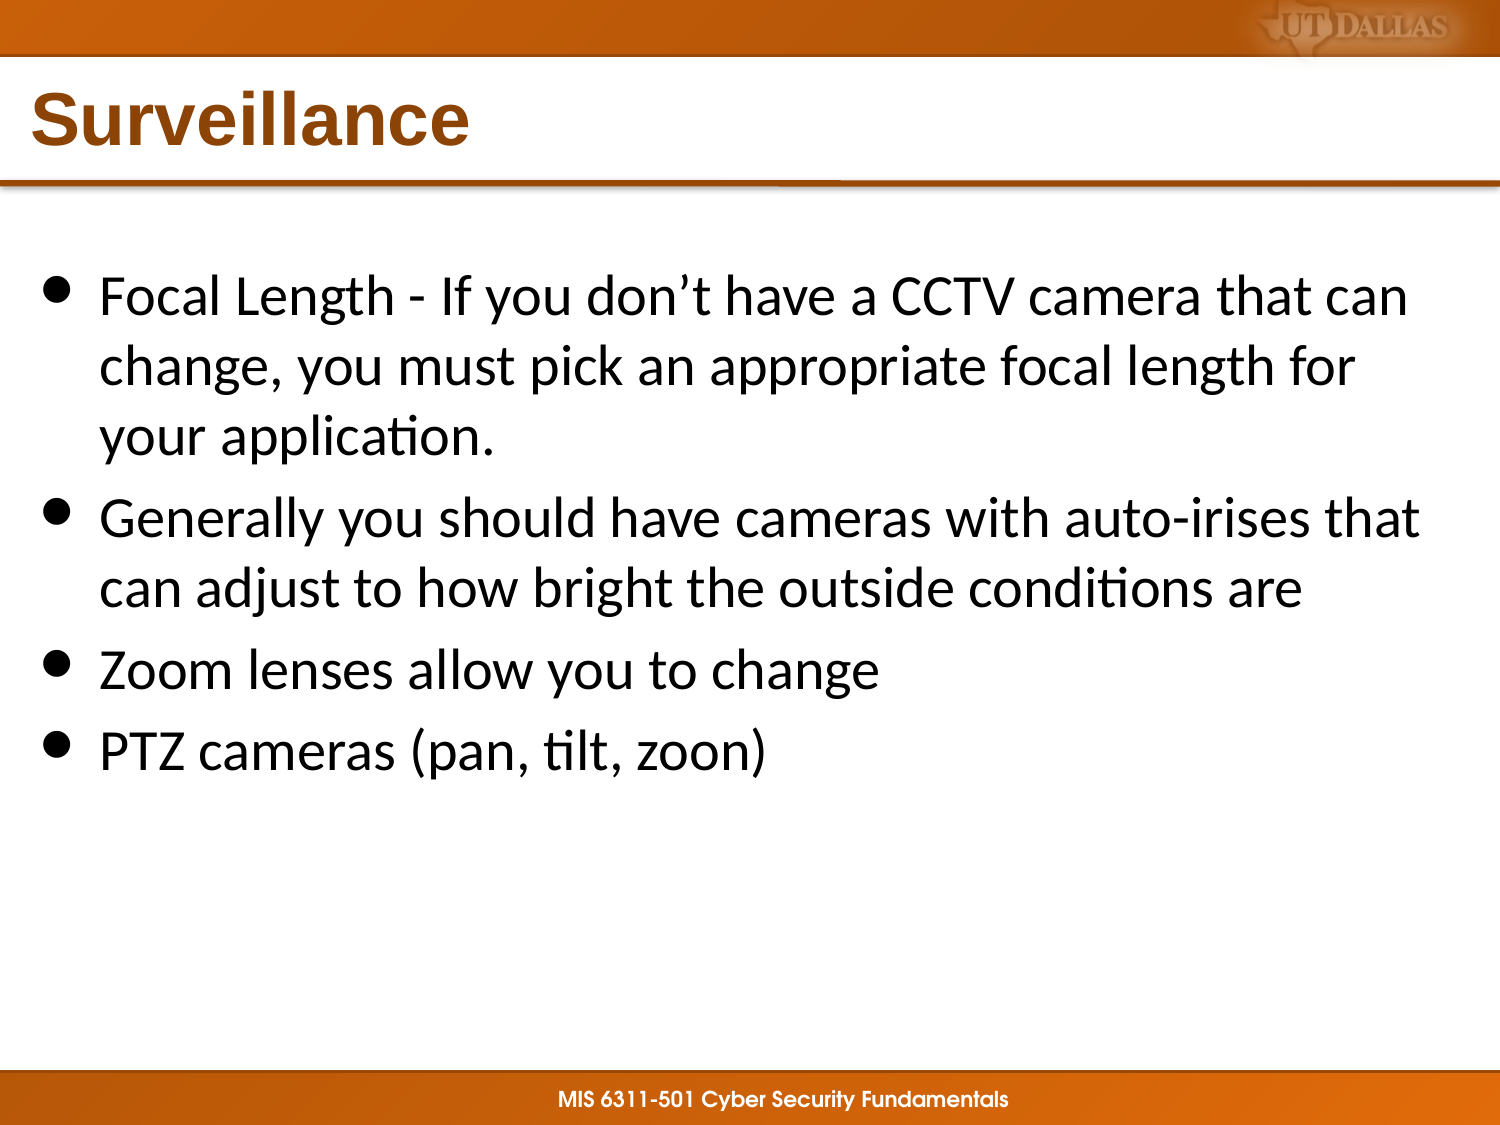

# Surveillance
Focal Length - If you don’t have a CCTV camera that can change, you must pick an appropriate focal length for your application.
Generally you should have cameras with auto-irises that can adjust to how bright the outside conditions are
Zoom lenses allow you to change
PTZ cameras (pan, tilt, zoon)